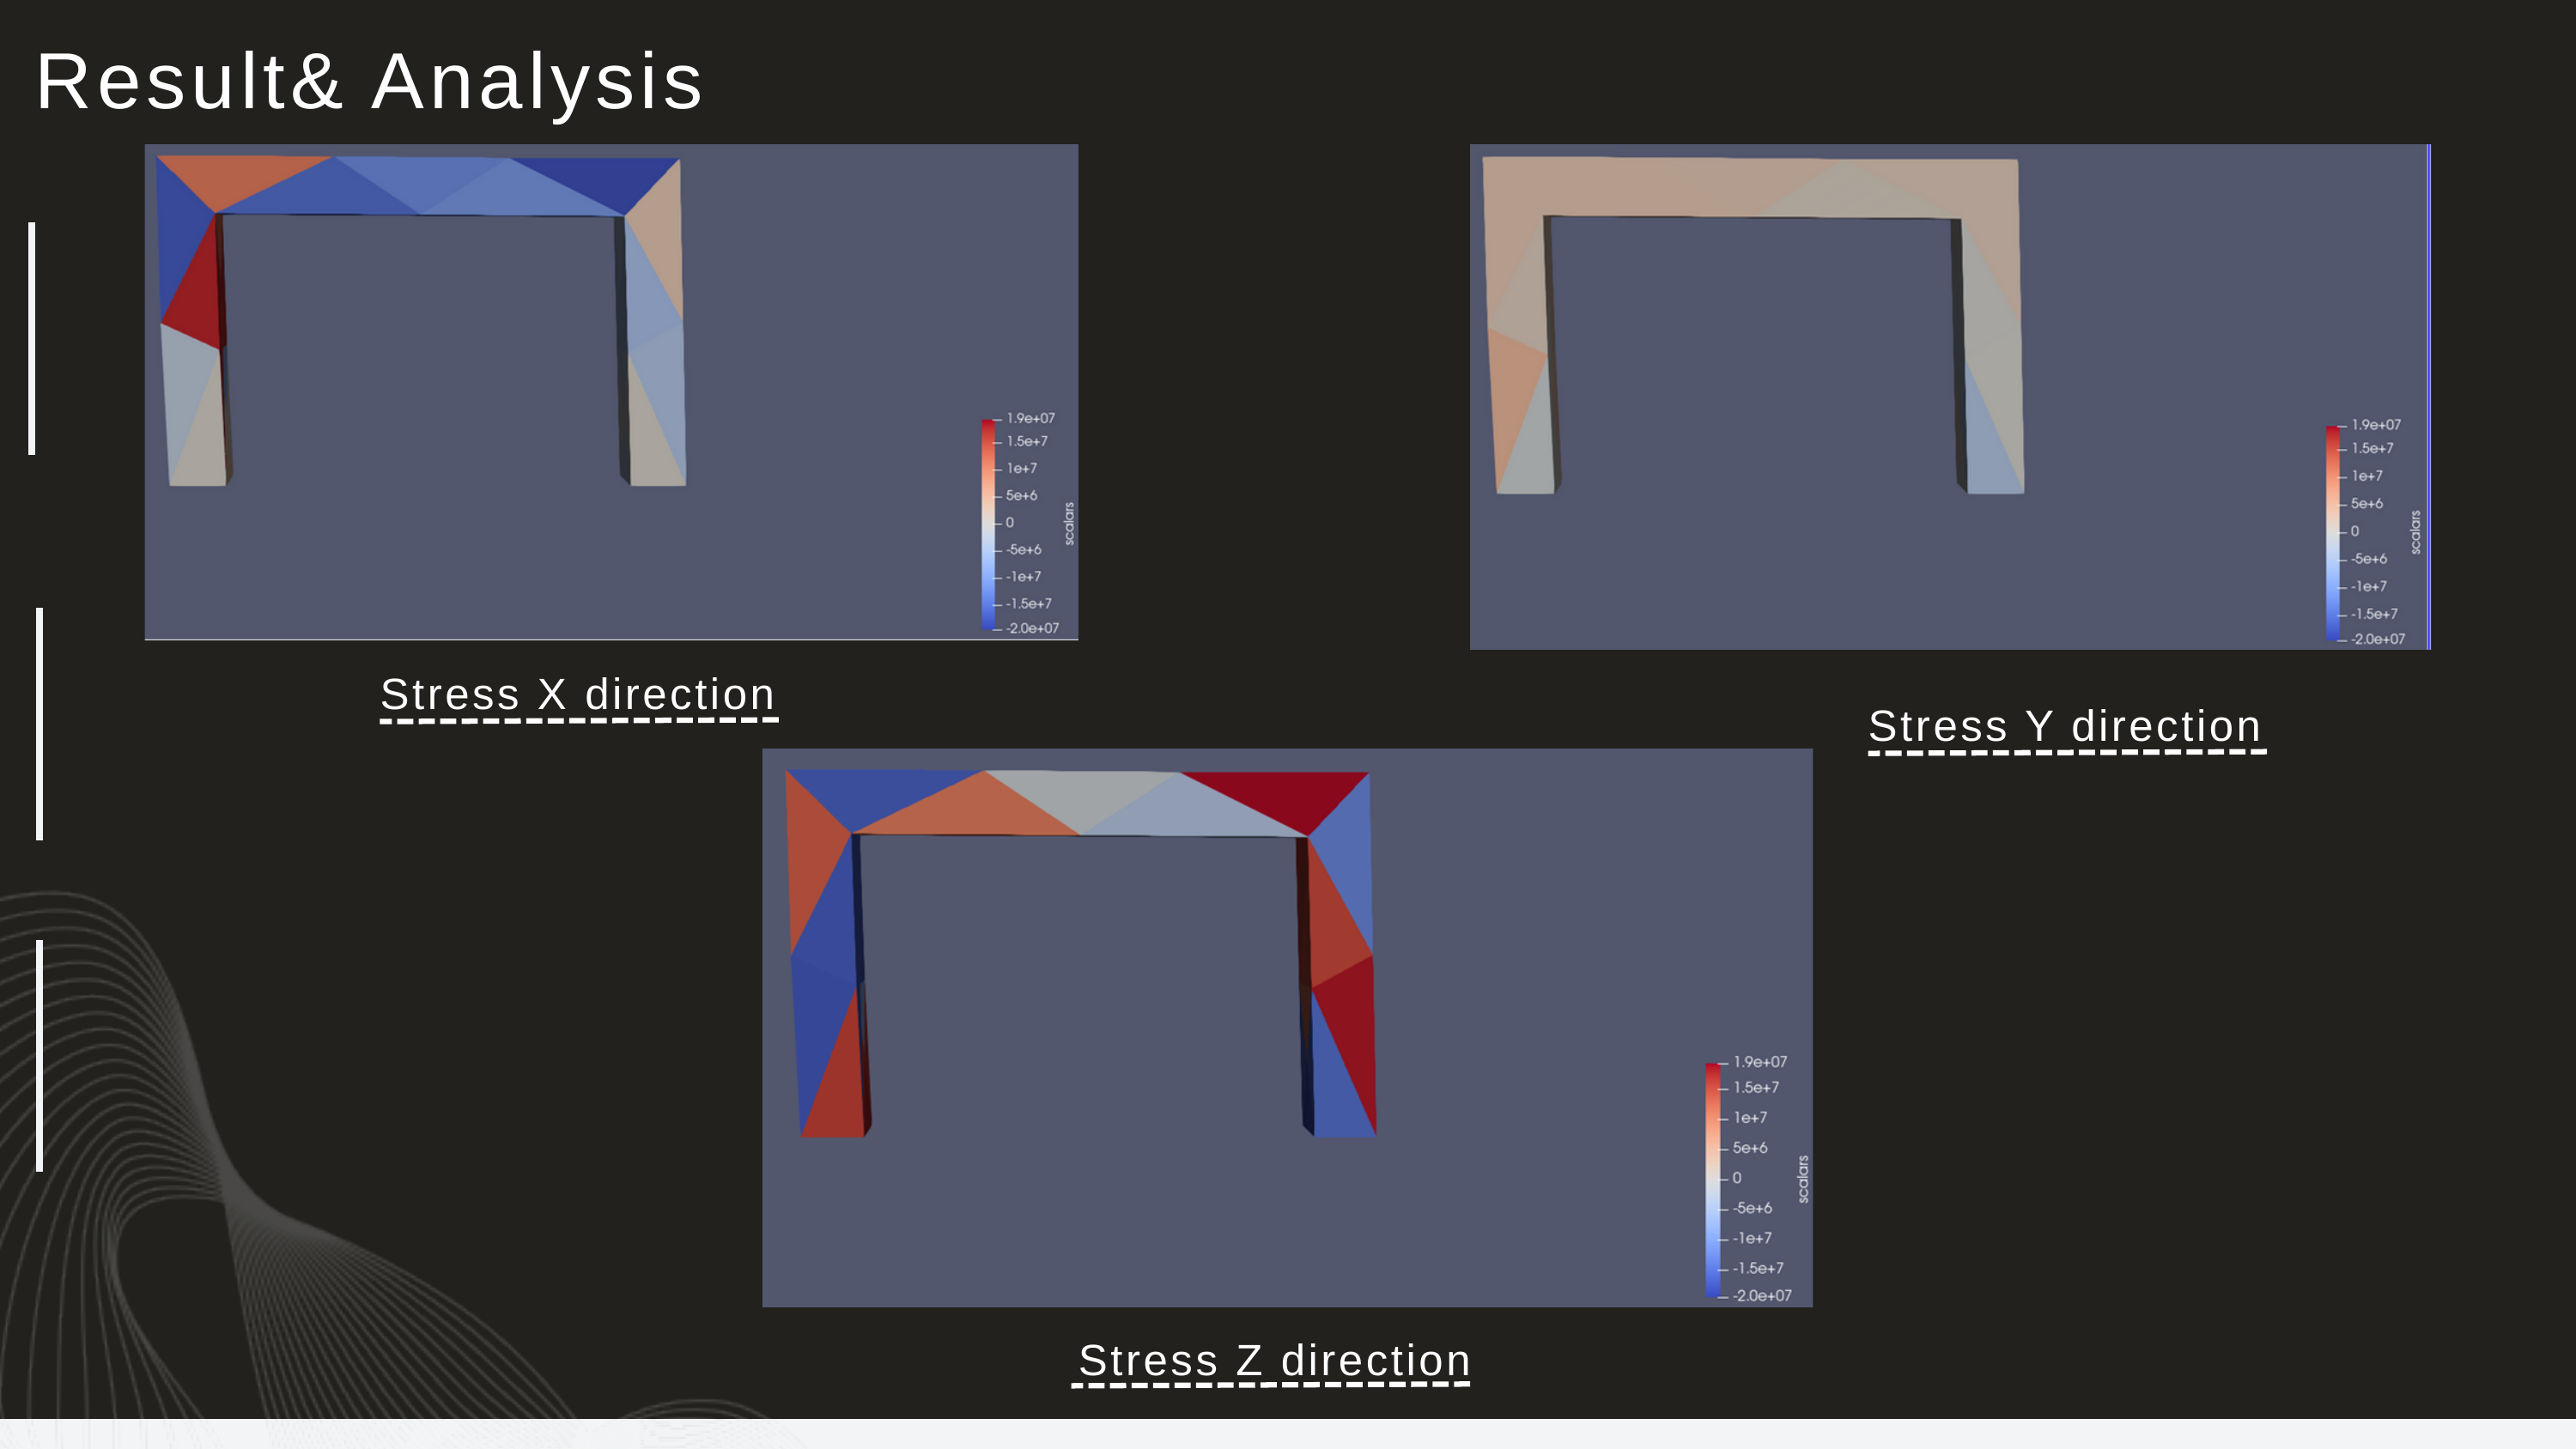

Result& Analysis

Stress X direction
Stress Y direction

Stress Z direction